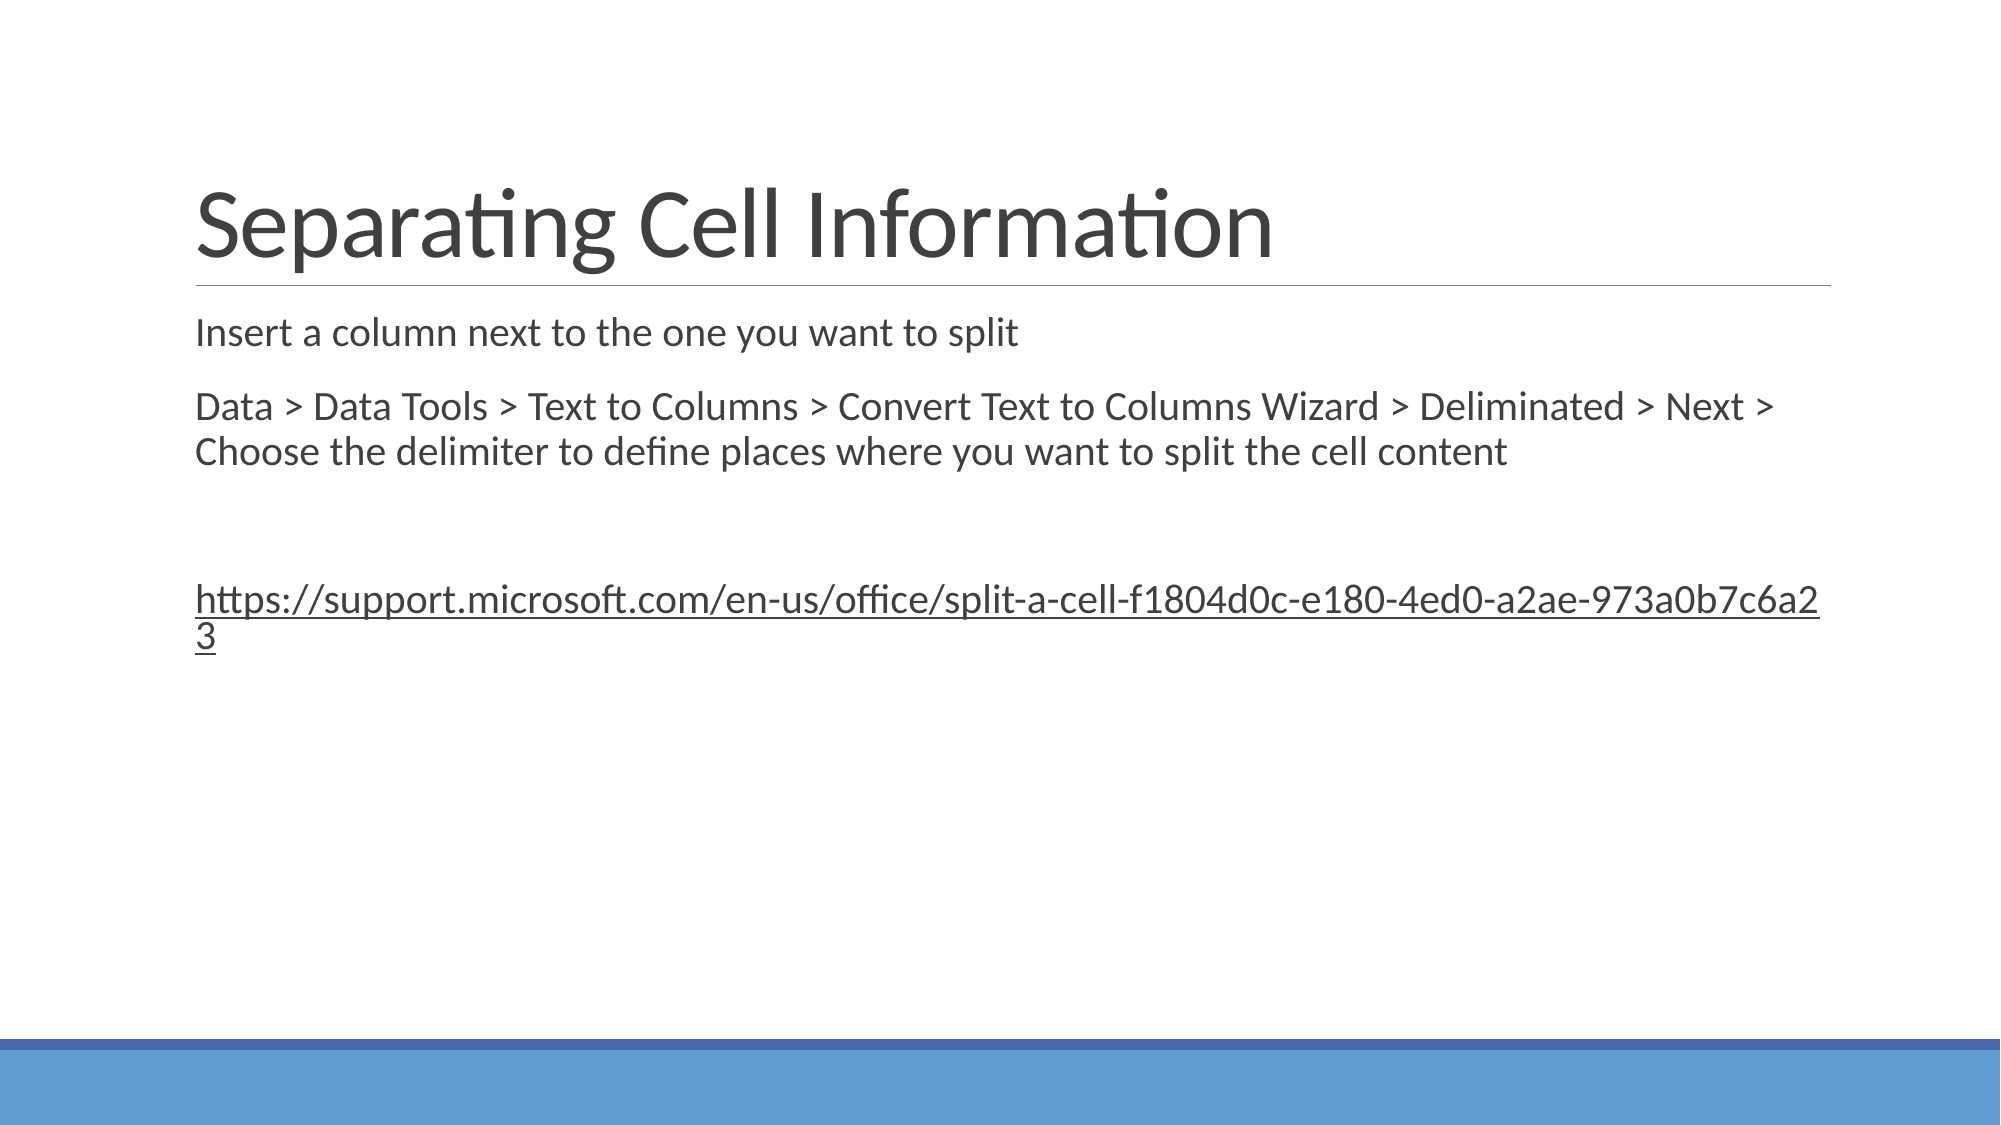

# Separating Cell Information
Insert a column next to the one you want to split
Data > Data Tools > Text to Columns > Convert Text to Columns Wizard > Deliminated > Next > Choose the delimiter to define places where you want to split the cell content

https://support.microsoft.com/en-us/office/split-a-cell-f1804d0c-e180-4ed0-a2ae-973a0b7c6a23